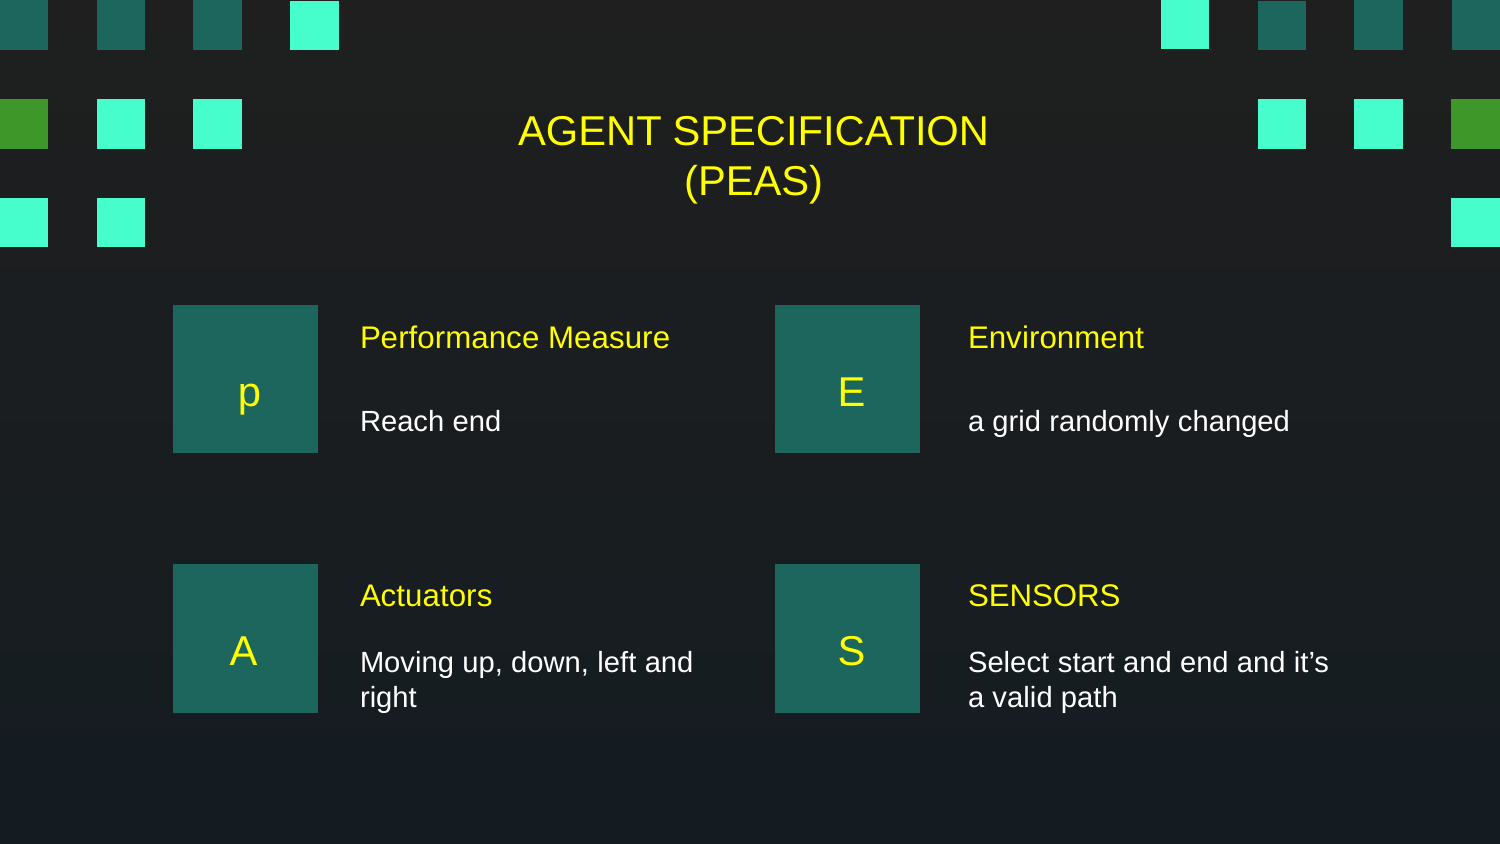

AGENT SPECIFICATION
(PEAS)
# Performance Measure
Environment

p
E
Reach end
a grid randomly changed
Actuators
SENSORS

A
S
Moving up, down, left and right
Select start and end and it’s a valid path